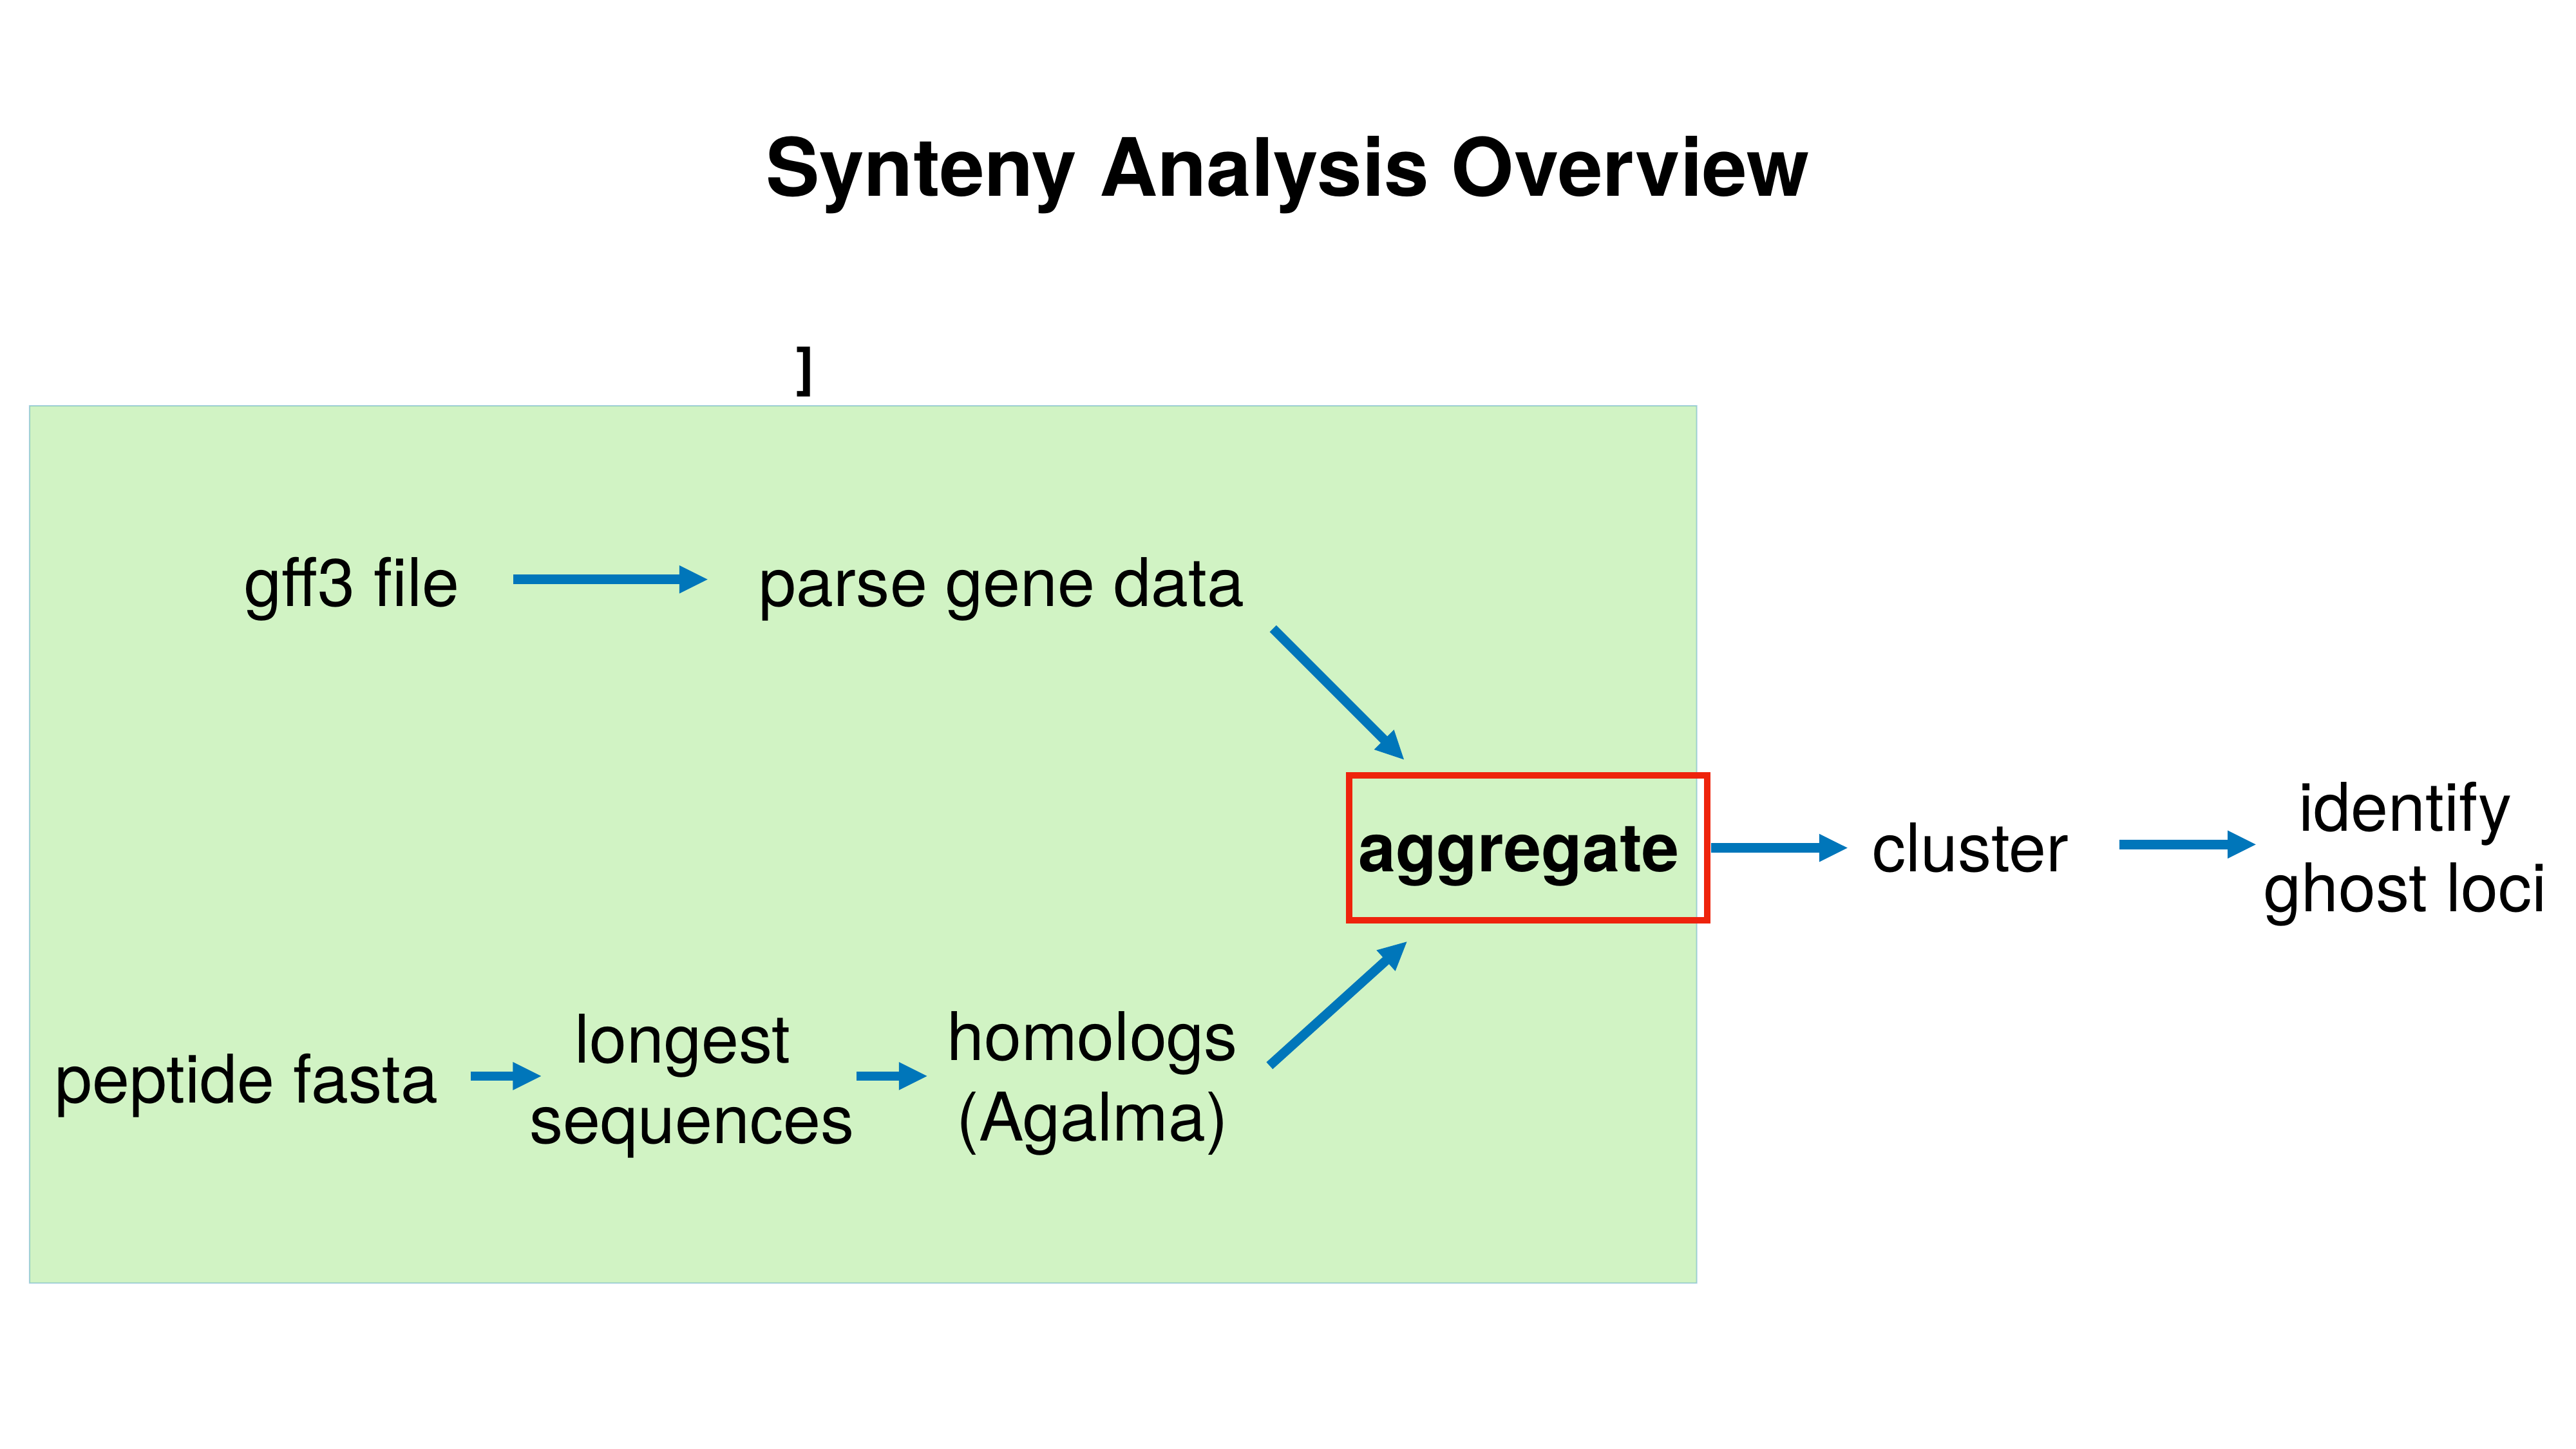

Synteny Analysis Overview
]

gff3 file
parse gene data

identify
ghost loci

aggregate
cluster

homologs
(Agalma)
longest
sequences
peptide fasta